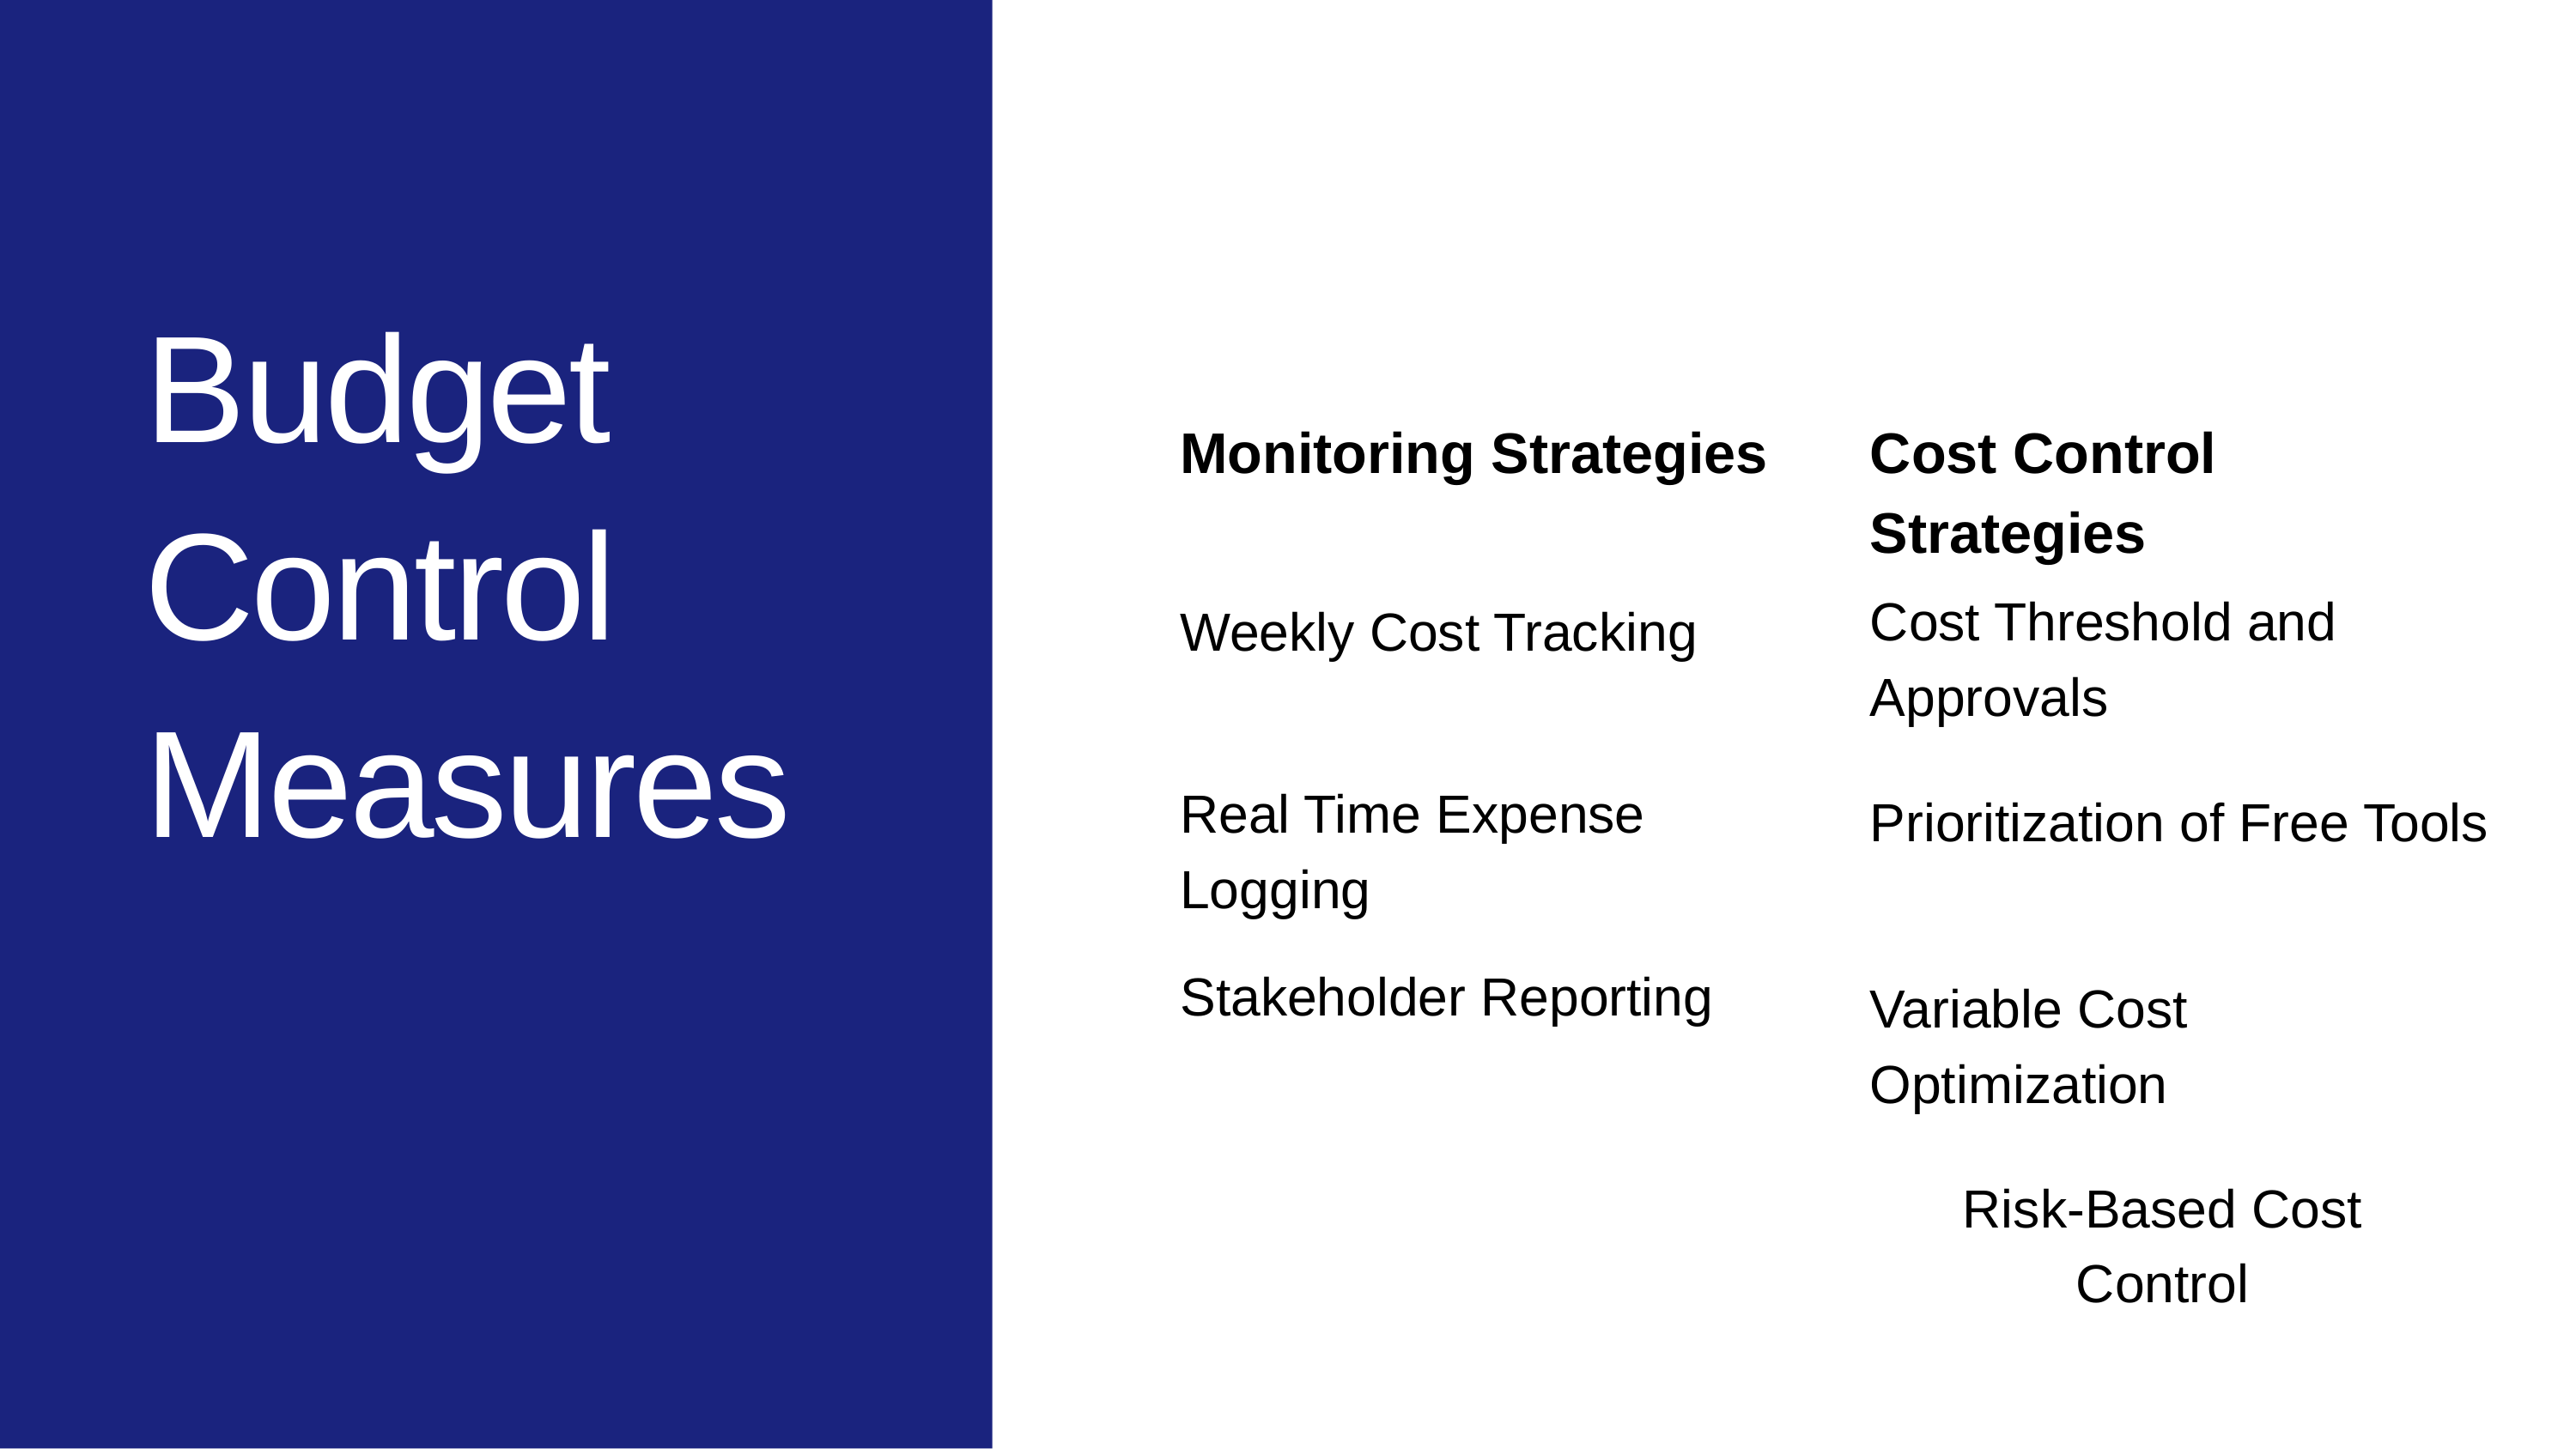

Budget Control Measures
Monitoring Strategies
Cost Control Strategies
Cost Threshold and Approvals
Weekly Cost Tracking
Real Time Expense Logging
Prioritization of Free Tools
Stakeholder Reporting
Variable Cost Optimization
Risk-Based Cost Control